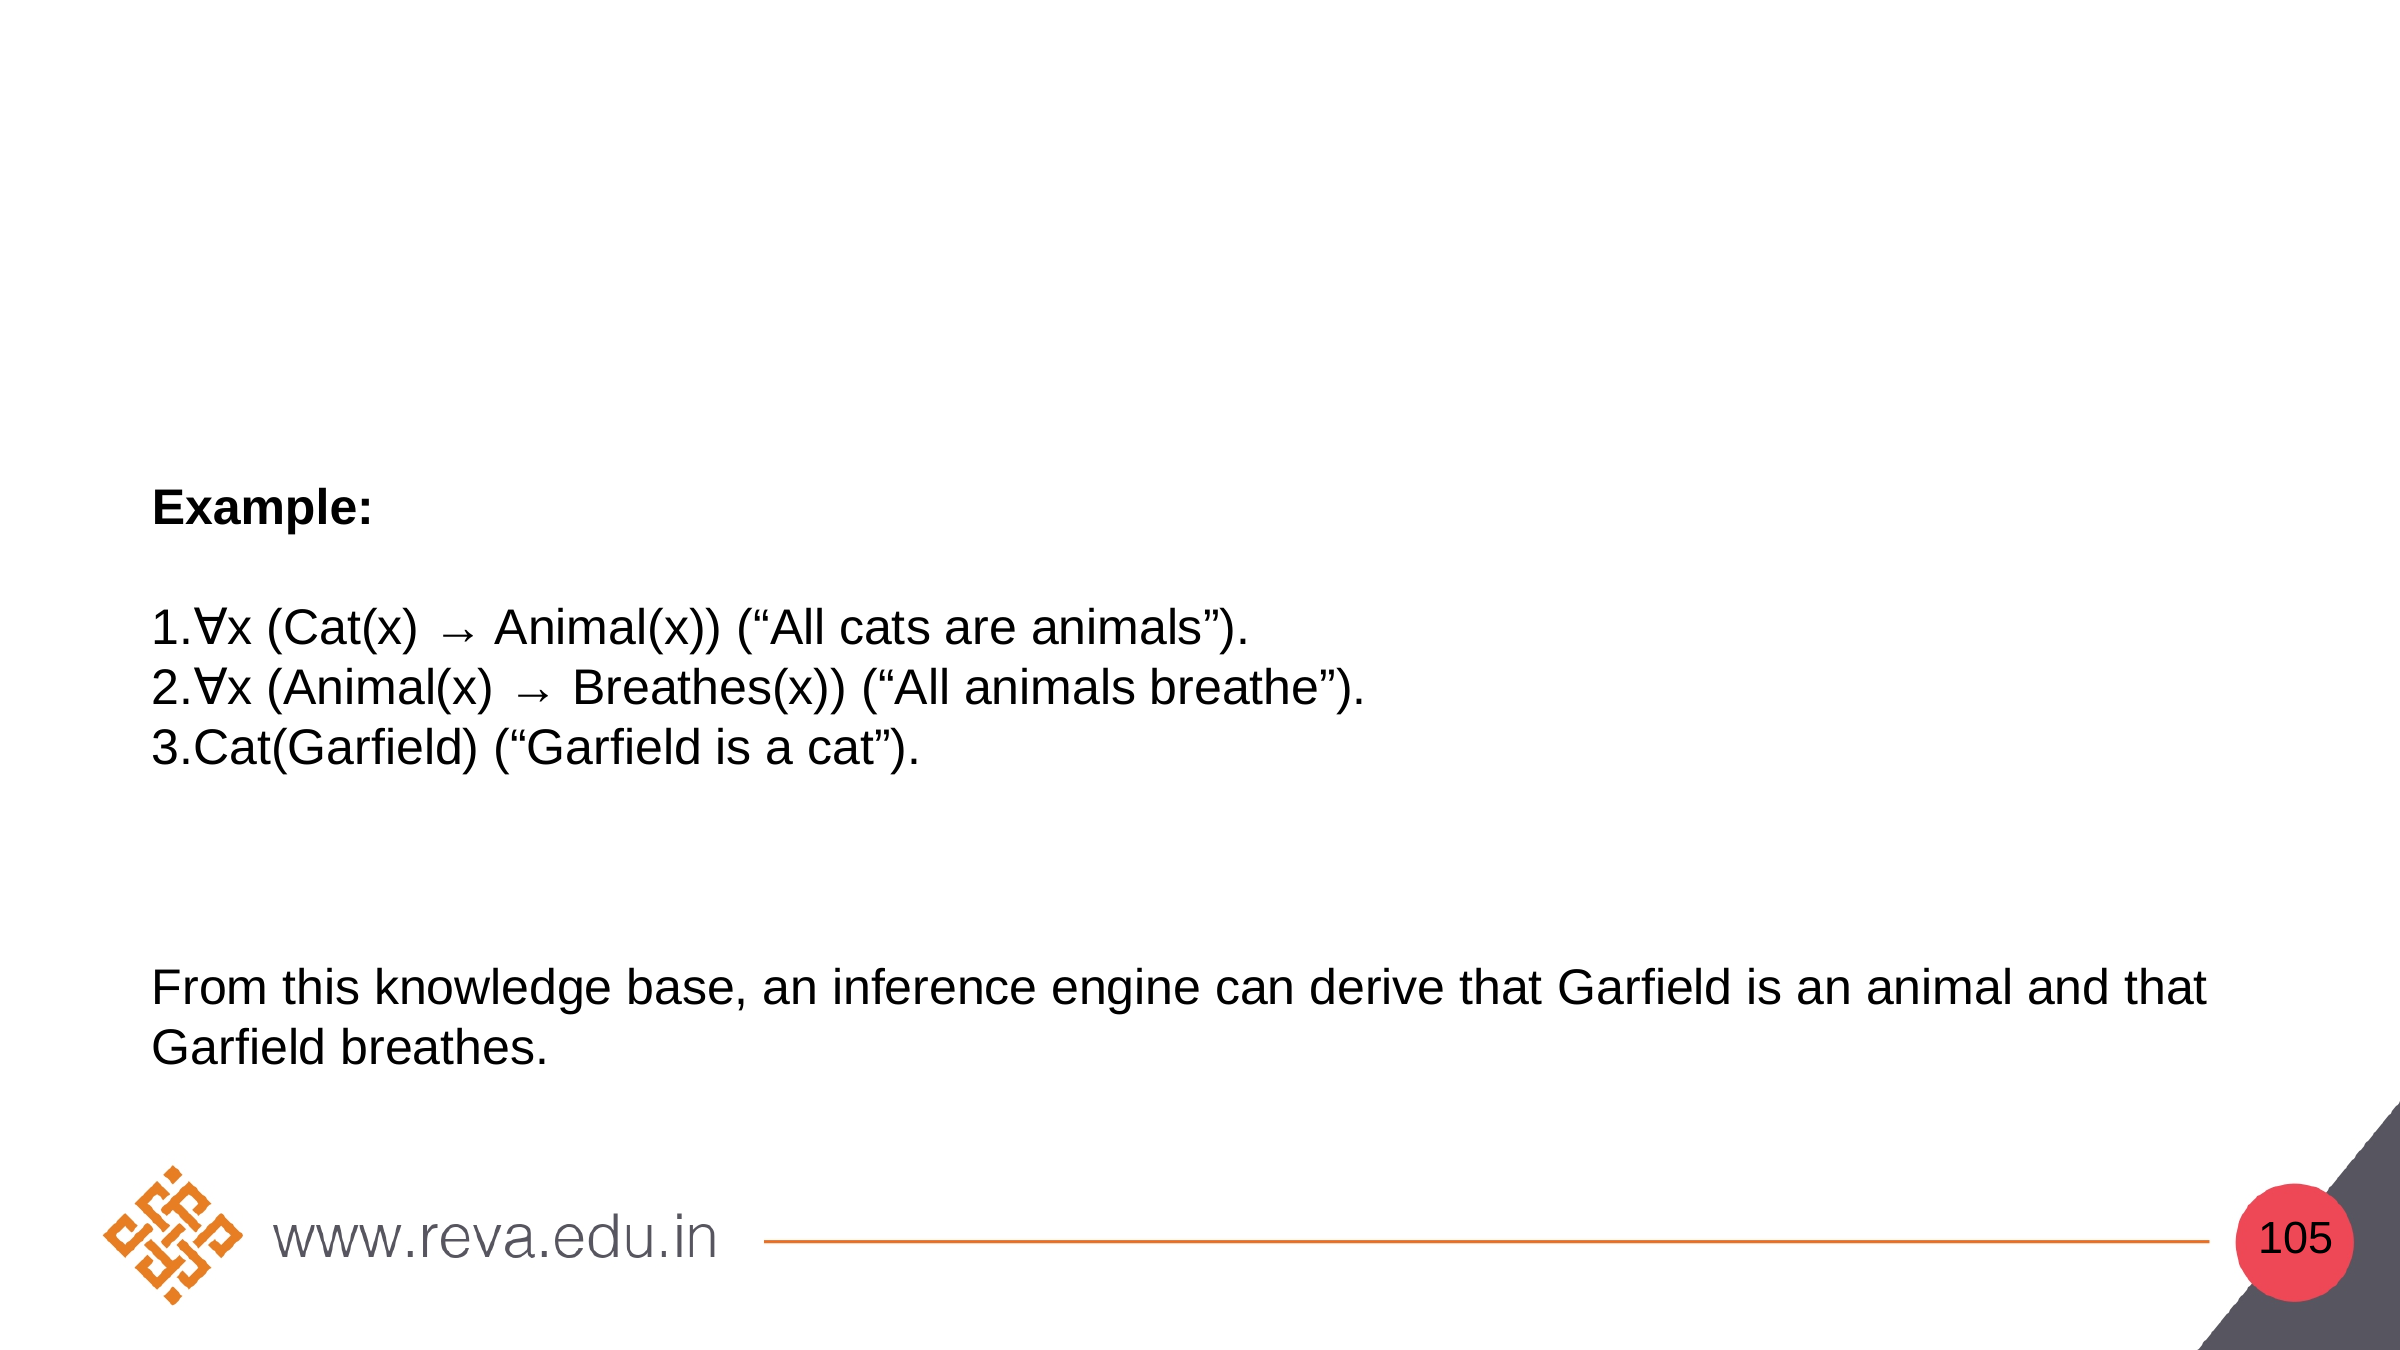

#
Example:

∀x (Cat(x) → Animal(x)) (“All cats are animals”).
∀x (Animal(x) → Breathes(x)) (“All animals breathe”).
Cat(Garfield) (“Garfield is a cat”).

From this knowledge base, an inference engine can derive that Garfield is an animal and that Garfield breathes.
105